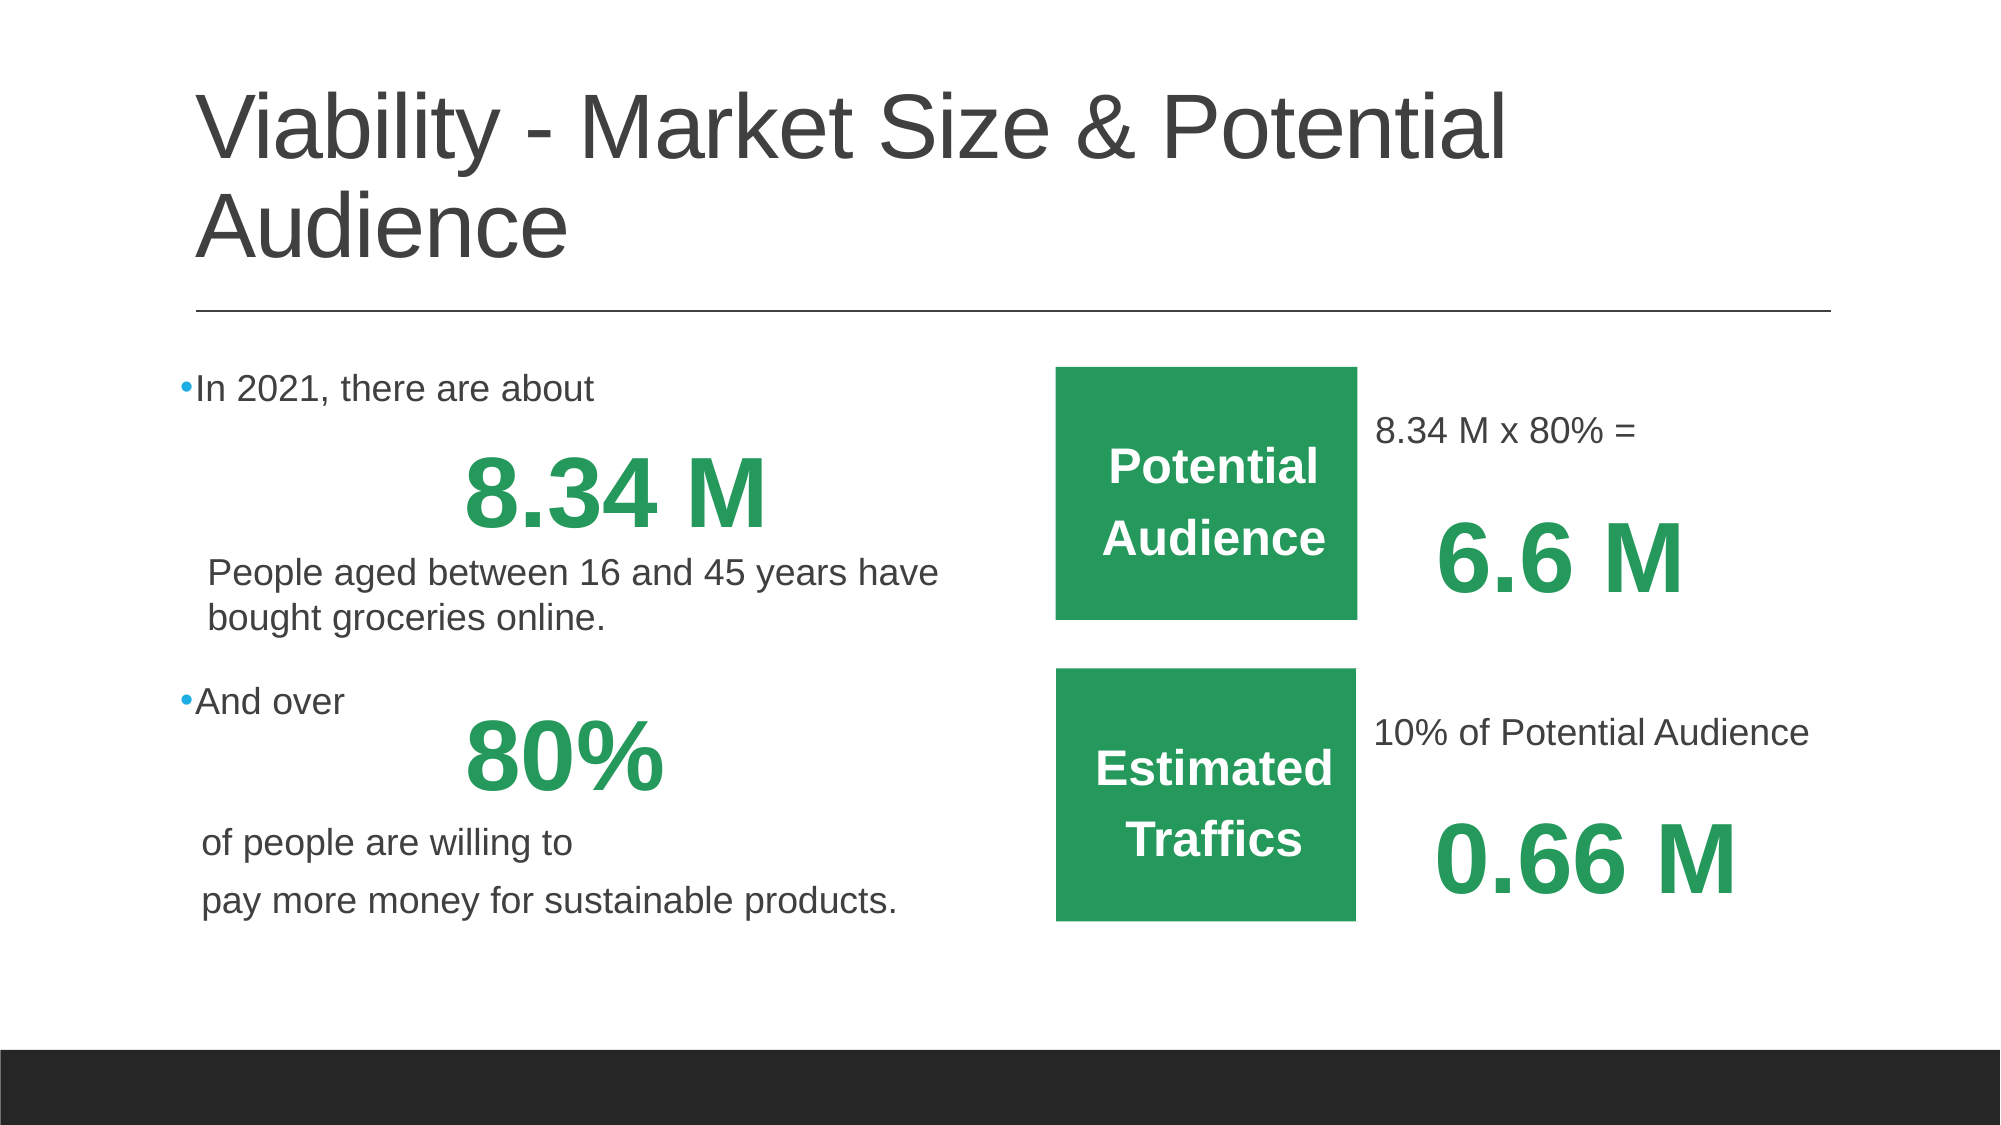

# Viability - Market Size & Potential Audience
In 2021, there are about
  6.6 M
Potential Audience
8.34 M x 80% =
8.34 M
People aged between 16 and 45 years have bought groceries online.
And over

  of people are willing to
  pay more money for sustainable products.
Estimated Traffics
  0.66 M
80%
10% of Potential Audience